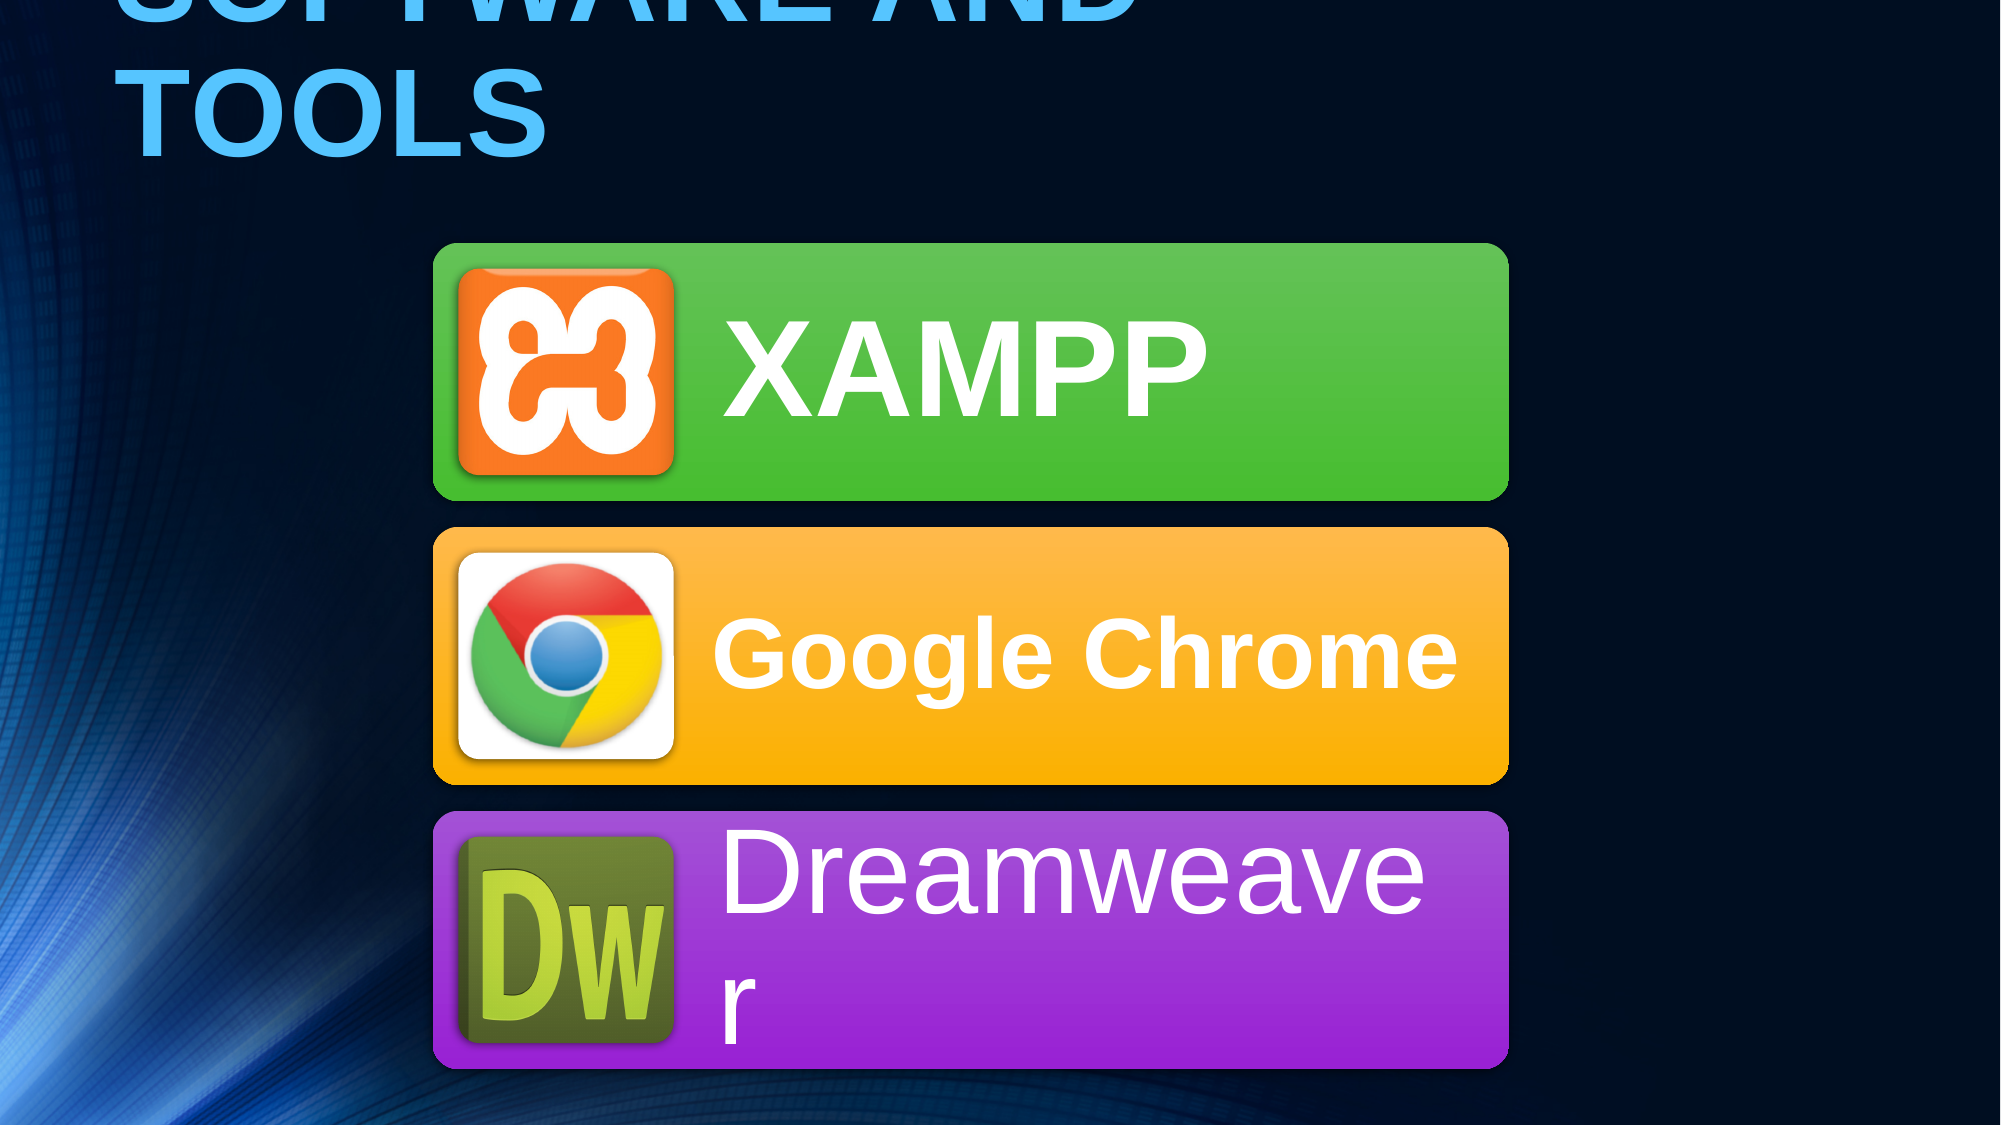

# SOFTWARE AND TOOLS
XAMPP
Google Chrome
Dreamweaver